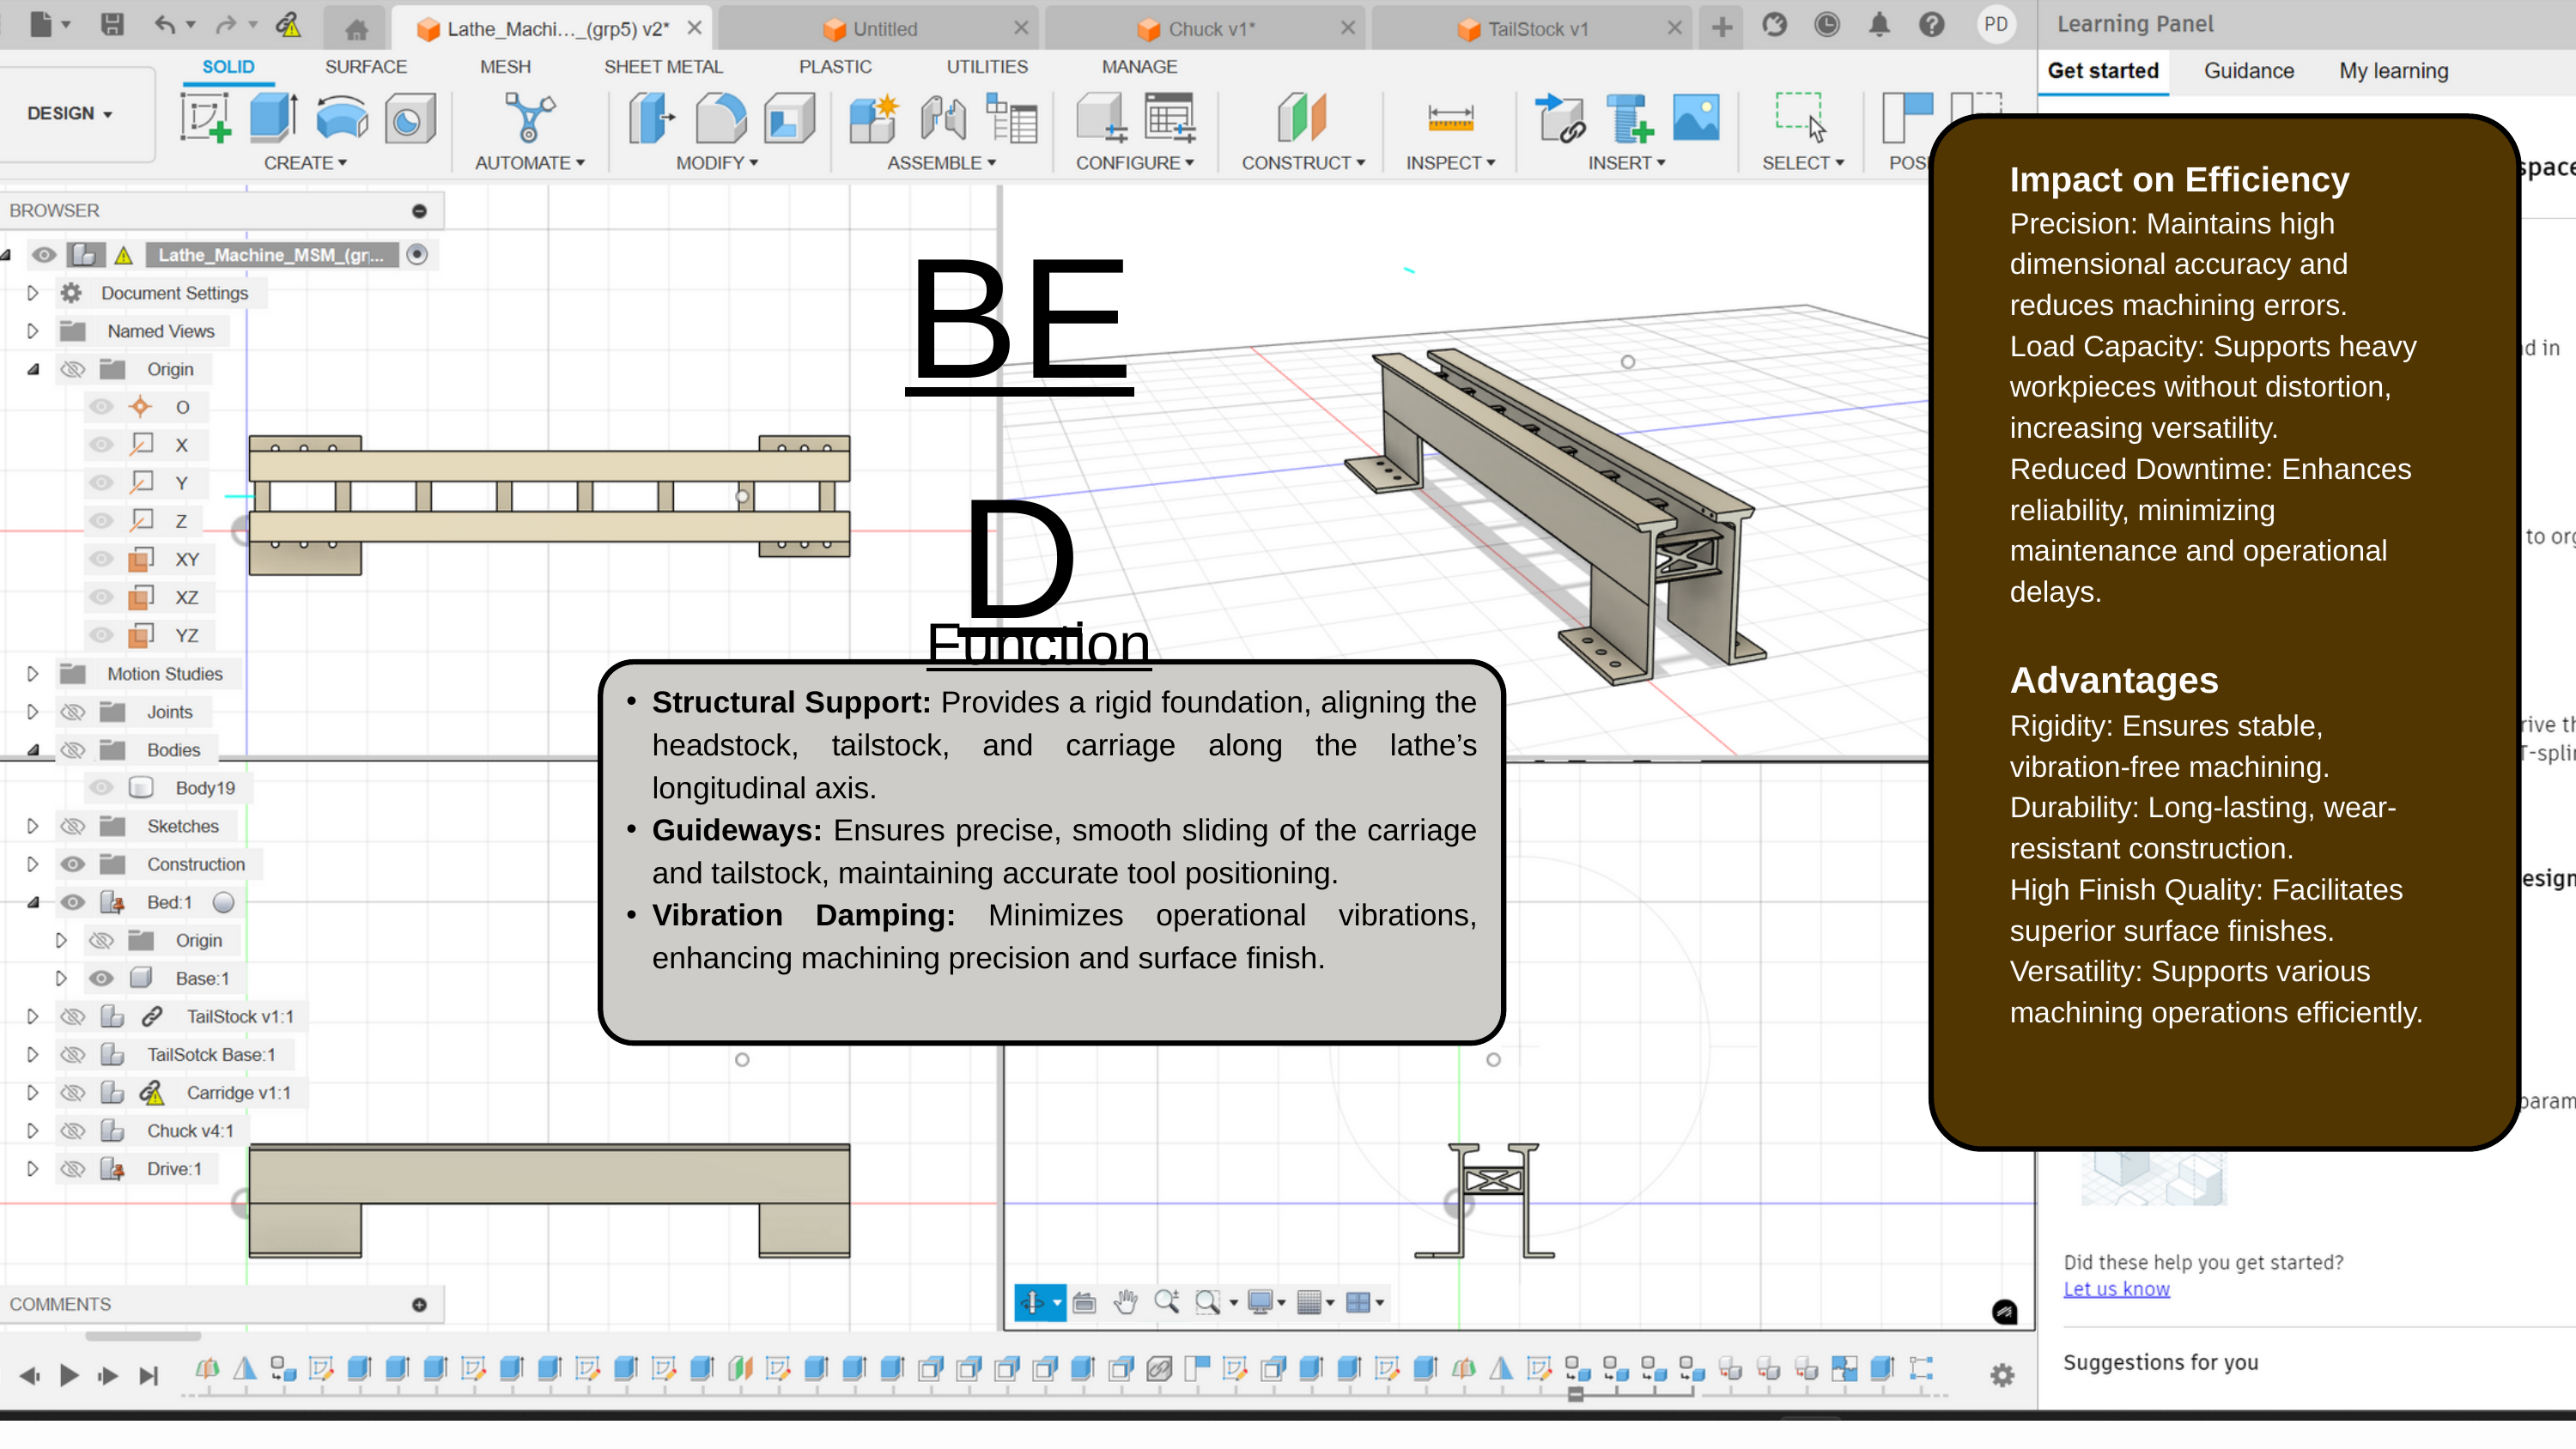

Impact on Efficiency
Precision: Maintains high dimensional accuracy and reduces machining errors.
Load Capacity: Supports heavy workpieces without distortion, increasing versatility.
Reduced Downtime: Enhances reliability, minimizing maintenance and operational delays.

Advantages
Rigidity: Ensures stable, vibration-free machining.
Durability: Long-lasting, wear-resistant construction.
High Finish Quality: Facilitates superior surface finishes.
Versatility: Supports various machining operations efficiently.
BED
Function
Structural Support: Provides a rigid foundation, aligning the headstock, tailstock, and carriage along the lathe’s longitudinal axis.
Guideways: Ensures precise, smooth sliding of the carriage and tailstock, maintaining accurate tool positioning.
Vibration Damping: Minimizes operational vibrations, enhancing machining precision and surface finish.